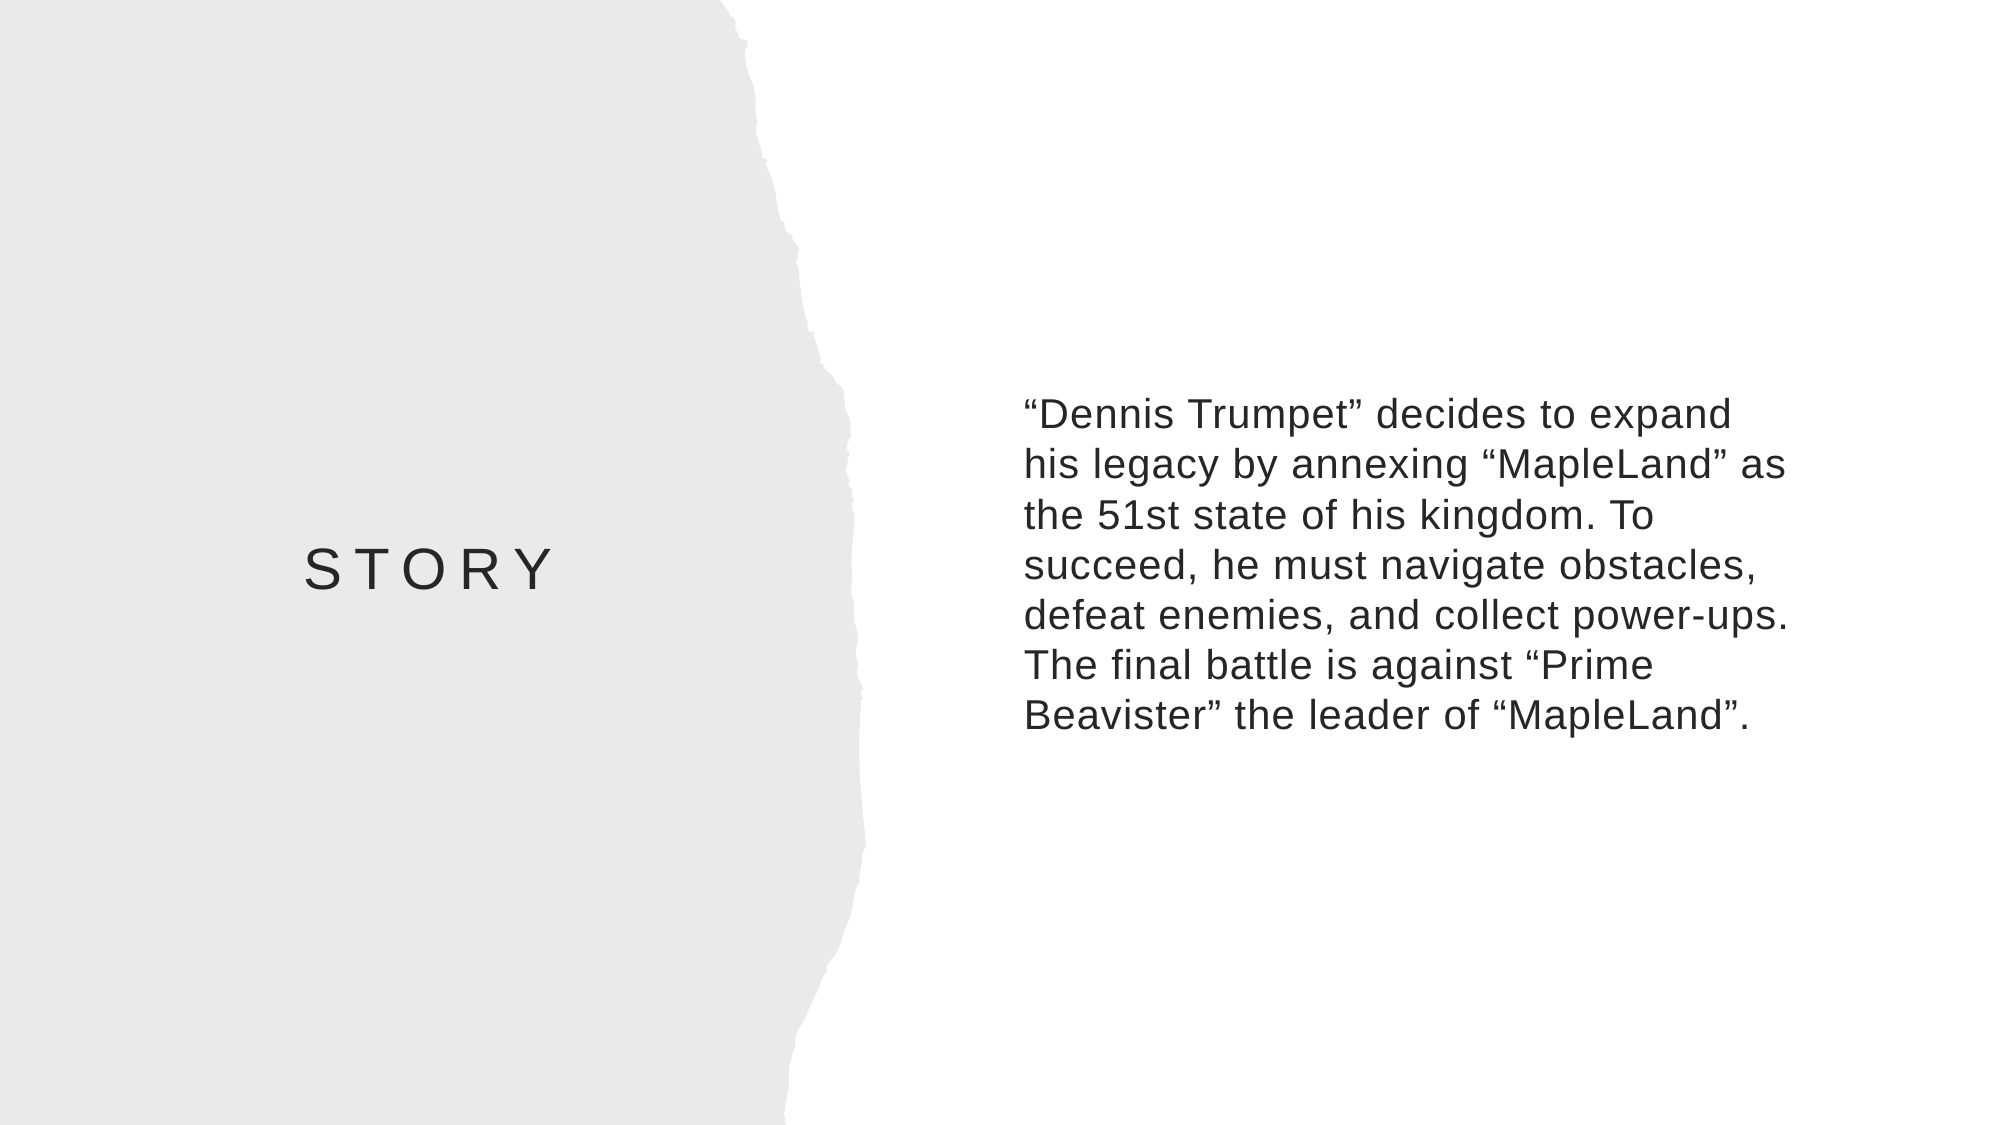

“Dennis Trumpet” decides to expand his legacy by annexing “MapleLand” as the 51st state of his kingdom. To succeed, he must navigate obstacles, defeat enemies, and collect power-ups. The final battle is against “Prime Beavister” the leader of “MapleLand”.
# story